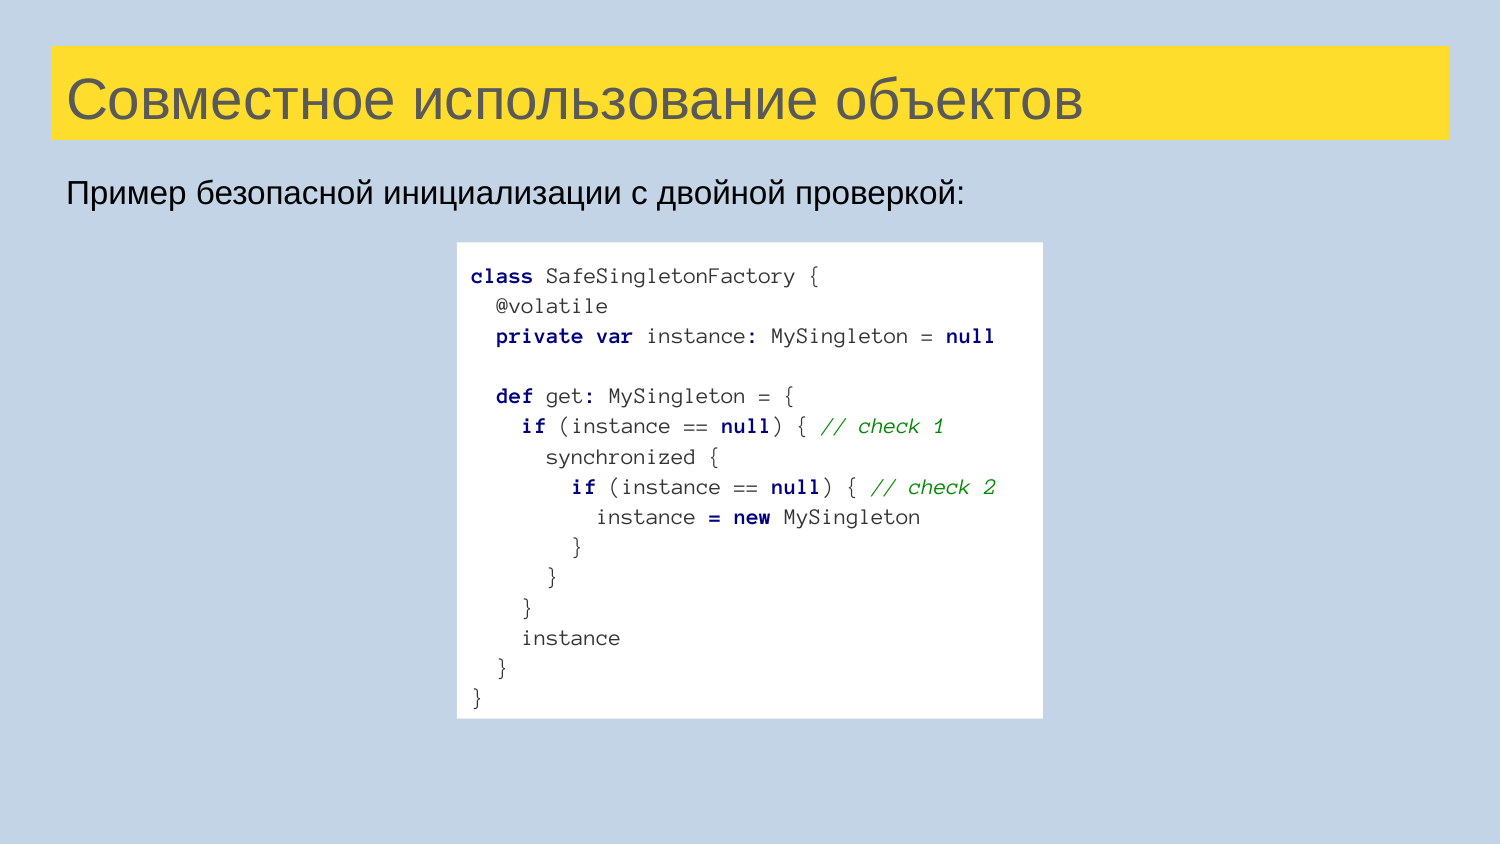

# Совместное использование объектов
Пример безопасной инициализации с двойной проверкой:
class SafeSingletonFactory {
  @volatile
  private var instance: MySingleton = null
  def get: MySingleton = {
    if (instance == null) { // check 1
      synchronized {
        if (instance == null) { // check 2
          instance = new MySingleton
        }
      }
    }
    instance
  }
}